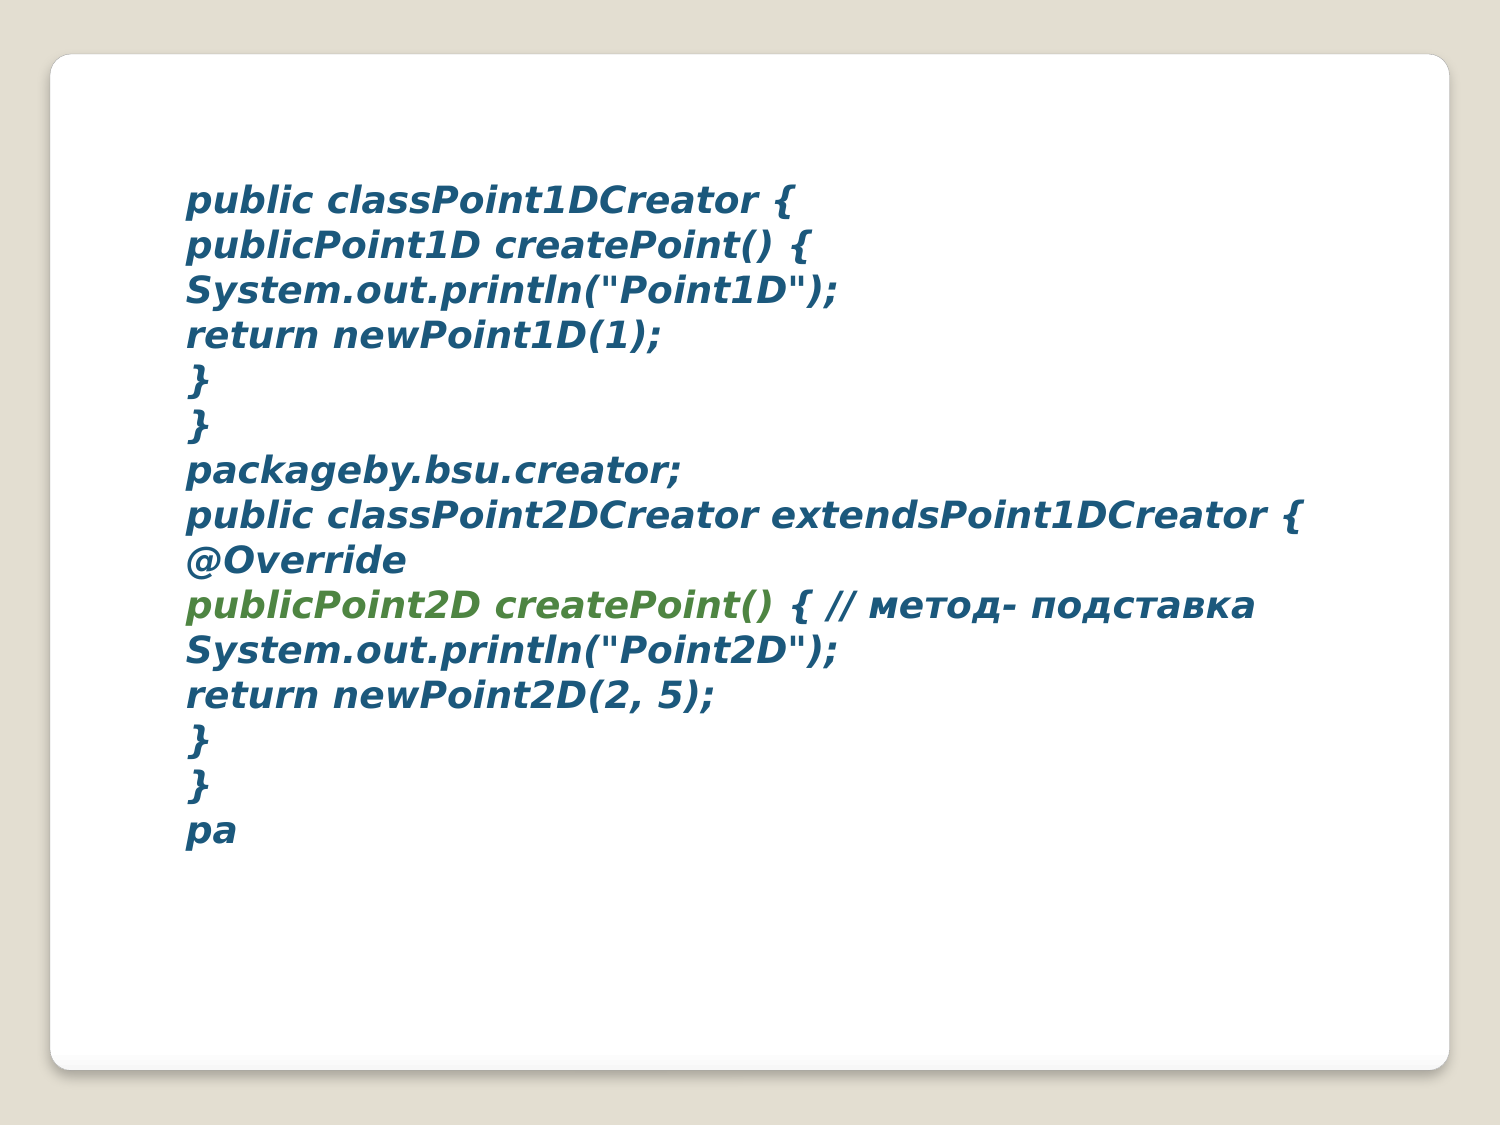

public classPoint1DCreator {
publicPoint1D createPoint() {
System.out.println("Point1D");
return newPoint1D(1);
}
}
packageby.bsu.creator;
public classPoint2DCreator extendsPoint1DCreator {
@Override
publicPoint2D createPoint() { // метод- подставка
System.out.println("Point2D");
return newPoint2D(2, 5);
}
}
pa